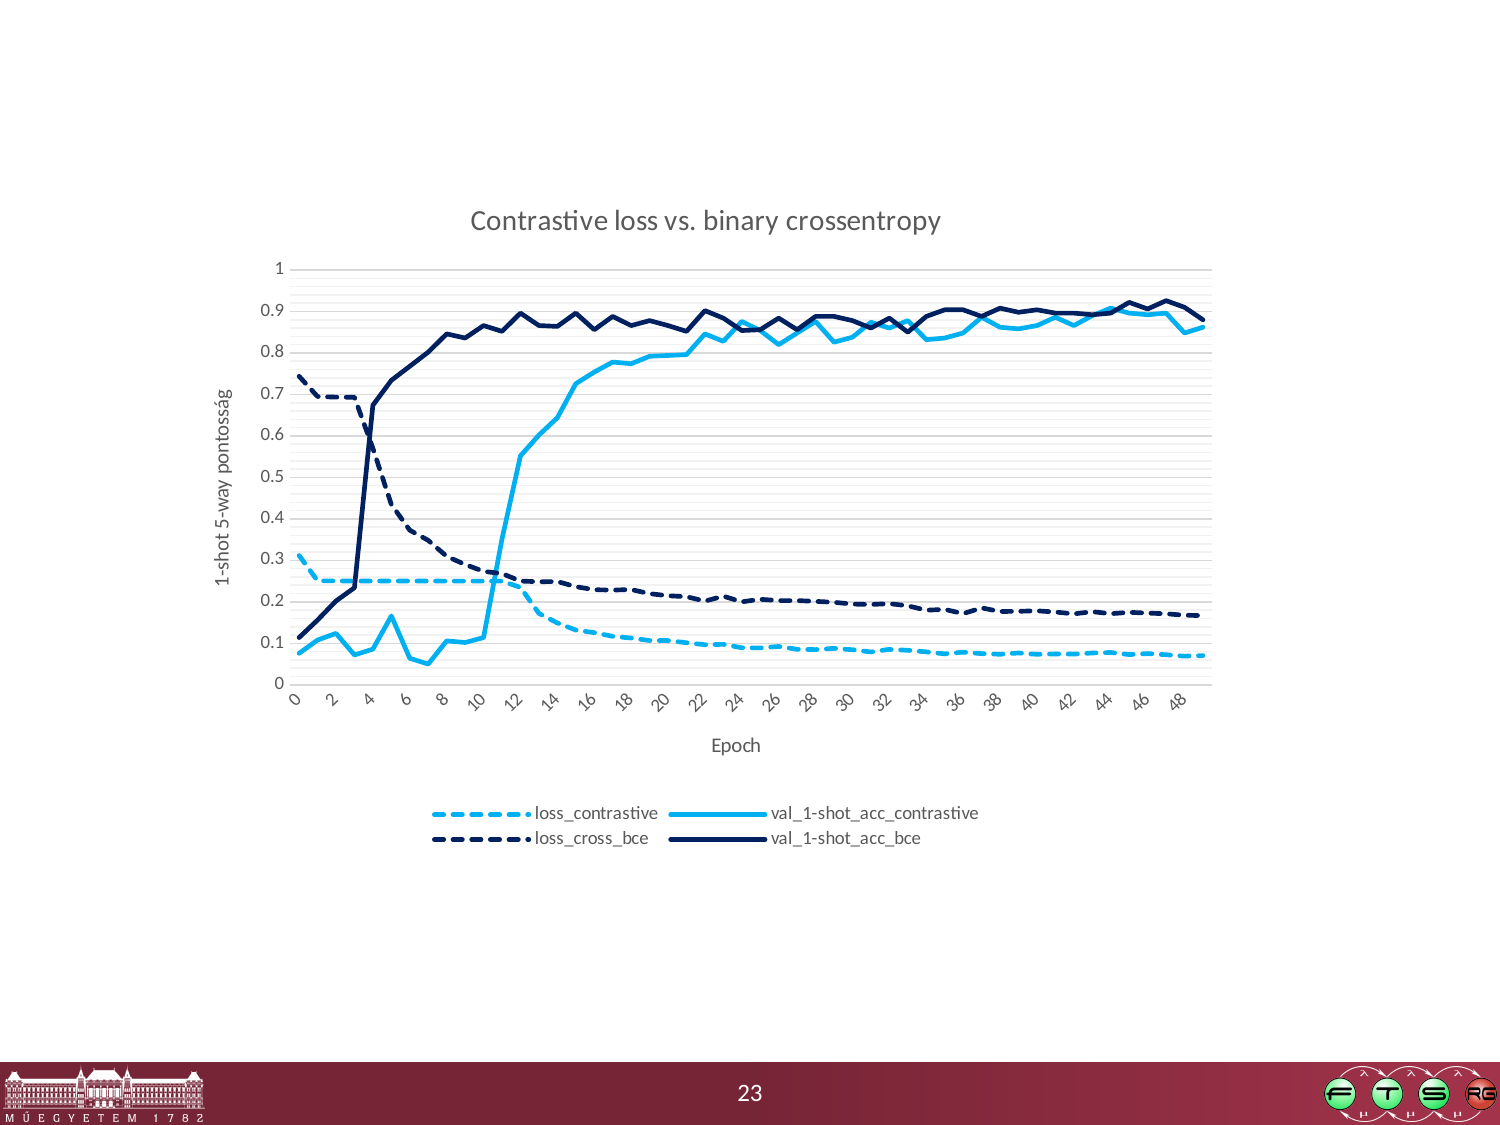

#

### Chart: Contrastive loss vs. binary crossentropy

| Category | loss_contrastive | val_1-shot_acc_contrastive | loss_cross_bce | val_1-shot_acc_bce |
|---|---|---|---|---|
| 0 | 0.3116910588 | 0.076 | 0.7436728309 | 0.114 |
| 1 | 0.2506807531 | 0.108 | 0.695052956 | 0.156 |
| 2 | 0.2503765314 | 0.124 | 0.6935211647 | 0.202 |
| 3 | 0.2502603521 | 0.072 | 0.6931985416 | 0.234 |
| 4 | 0.2501432932 | 0.086 | 0.5701791355 | 0.674 |
| 5 | 0.250355713 | 0.166 | 0.4347805331 | 0.734 |
| 6 | 0.2500919631 | 0.064 | 0.3726471497 | 0.768 |
| 7 | 0.2501376728 | 0.05 | 0.3482723511 | 0.802 |
| 8 | 0.2500251684 | 0.106 | 0.3096792502 | 0.846 |
| 9 | 0.2500294365 | 0.102 | 0.2900053084 | 0.836 |
| 10 | 0.2500164642 | 0.114 | 0.2735506053 | 0.866 |
| 11 | 0.2500095705 | 0.352 | 0.2681391551 | 0.852 |
| 12 | 0.234823429 | 0.552 | 0.2500954801 | 0.896 |
| 13 | 0.1721769655 | 0.602 | 0.2484655071 | 0.866 |
| 14 | 0.1491430238 | 0.644 | 0.2489872209 | 0.864 |
| 15 | 0.1321346874 | 0.726 | 0.2364705836 | 0.896 |
| 16 | 0.1256959997 | 0.754 | 0.2292000554 | 0.856 |
| 17 | 0.1169559511 | 0.778 | 0.2284098081 | 0.888 |
| 18 | 0.1127921081 | 0.774 | 0.2296668725 | 0.866 |
| 19 | 0.1067520182 | 0.792 | 0.2197369002 | 0.878 |
| 20 | 0.1067087878 | 0.794 | 0.2147180622 | 0.866 |
| 21 | 0.101393483 | 0.796 | 0.2124347156 | 0.852 |
| 22 | 0.09664220654 | 0.846 | 0.2018081906 | 0.902 |
| 23 | 0.09753602876 | 0.828 | 0.2136808687 | 0.884 |
| 24 | 0.0892971443 | 0.876 | 0.2000060666 | 0.854 |
| 25 | 0.08906499713 | 0.854 | 0.2061995452 | 0.856 |
| 26 | 0.09248546028 | 0.82 | 0.2029924339 | 0.884 |
| 27 | 0.085594481 | 0.848 | 0.2030425689 | 0.856 |
| 28 | 0.08483128804 | 0.876 | 0.2011911333 | 0.888 |
| 29 | 0.08782925467 | 0.826 | 0.198946659 | 0.888 |
| 30 | 0.08467914084 | 0.838 | 0.1946163199 | 0.878 |
| 31 | 0.07918193392 | 0.874 | 0.1936144742 | 0.86 |
| 32 | 0.08549869759 | 0.86 | 0.1955668717 | 0.884 |
| 33 | 0.08314902319 | 0.878 | 0.1904616254 | 0.85 |
| 34 | 0.07948280837 | 0.832 | 0.1798748386 | 0.888 |
| 35 | 0.07465839875 | 0.836 | 0.1818204347 | 0.904 |
| 36 | 0.07871757035 | 0.848 | 0.1716304605 | 0.904 |
| 37 | 0.07516884518 | 0.886 | 0.1854121094 | 0.888 |
| 38 | 0.0736298537 | 0.862 | 0.1767190416 | 0.908 |
| 39 | 0.07675129538 | 0.858 | 0.1772892455 | 0.898 |
| 40 | 0.07350881603 | 0.866 | 0.178390657 | 0.904 |
| 41 | 0.07446715263 | 0.886 | 0.175378498 | 0.896 |
| 42 | 0.0741270749 | 0.866 | 0.1710674258 | 0.896 |
| 43 | 0.07671528488 | 0.89 | 0.1762291511 | 0.892 |
| 44 | 0.07798665542 | 0.908 | 0.1713668548 | 0.896 |
| 45 | 0.07301107721 | 0.896 | 0.1747689124 | 0.922 |
| 46 | 0.0754309423 | 0.892 | 0.1728365201 | 0.906 |
| 47 | 0.07245897256 | 0.896 | 0.171317492 | 0.926 |
| 48 | 0.06905289935 | 0.848 | 0.1677688625 | 0.91 |
| 49 | 0.07033379981 | 0.862 | 0.1668924609 | 0.88 |
23